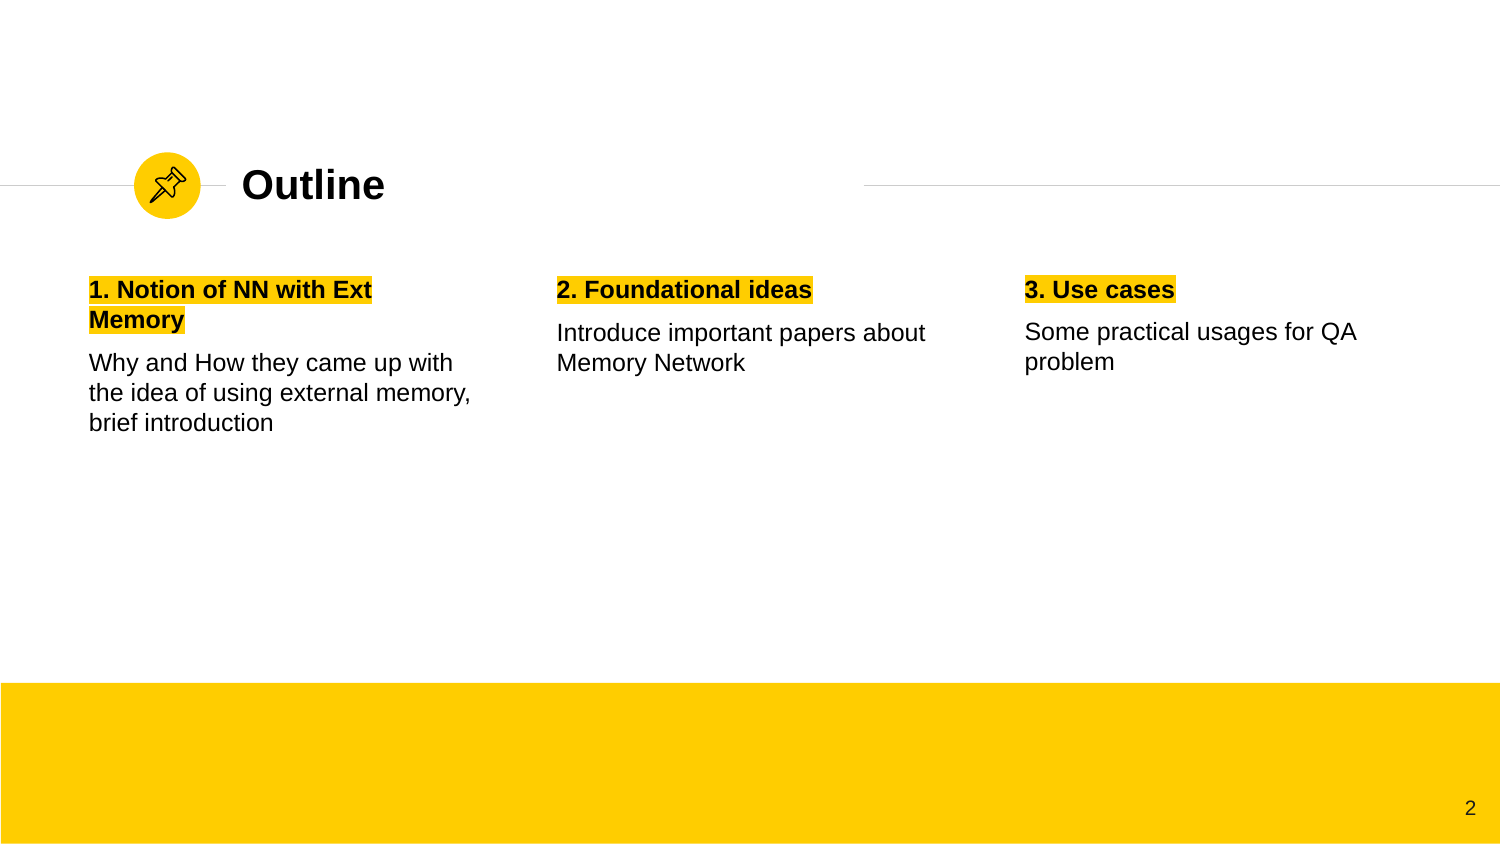

# Outline

3. Use cases
Some practical usages for QA problem

1. Notion of NN with Ext Memory
Why and How they came up with the idea of using external memory, brief introduction

2. Foundational ideas
Introduce important papers about Memory Network

2